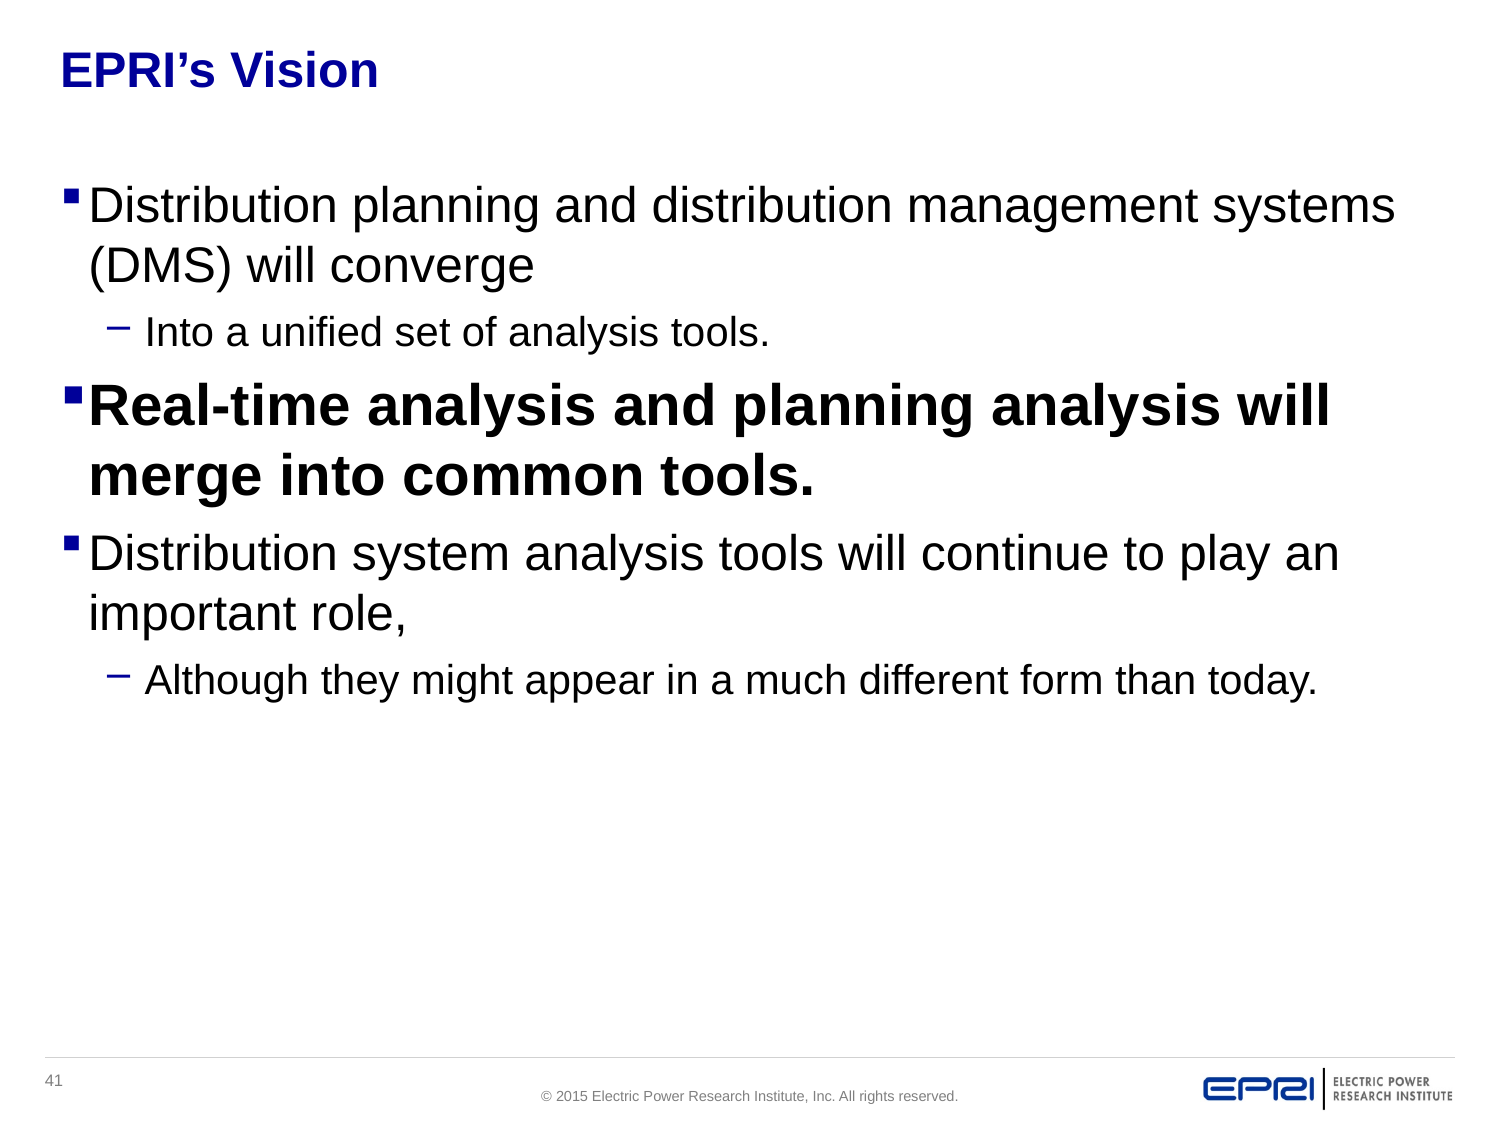

# EPRI’s Vision
Distribution planning and distribution management systems (DMS) will converge
Into a unified set of analysis tools.
Real-time analysis and planning analysis will merge into common tools.
Distribution system analysis tools will continue to play an important role,
Although they might appear in a much different form than today.